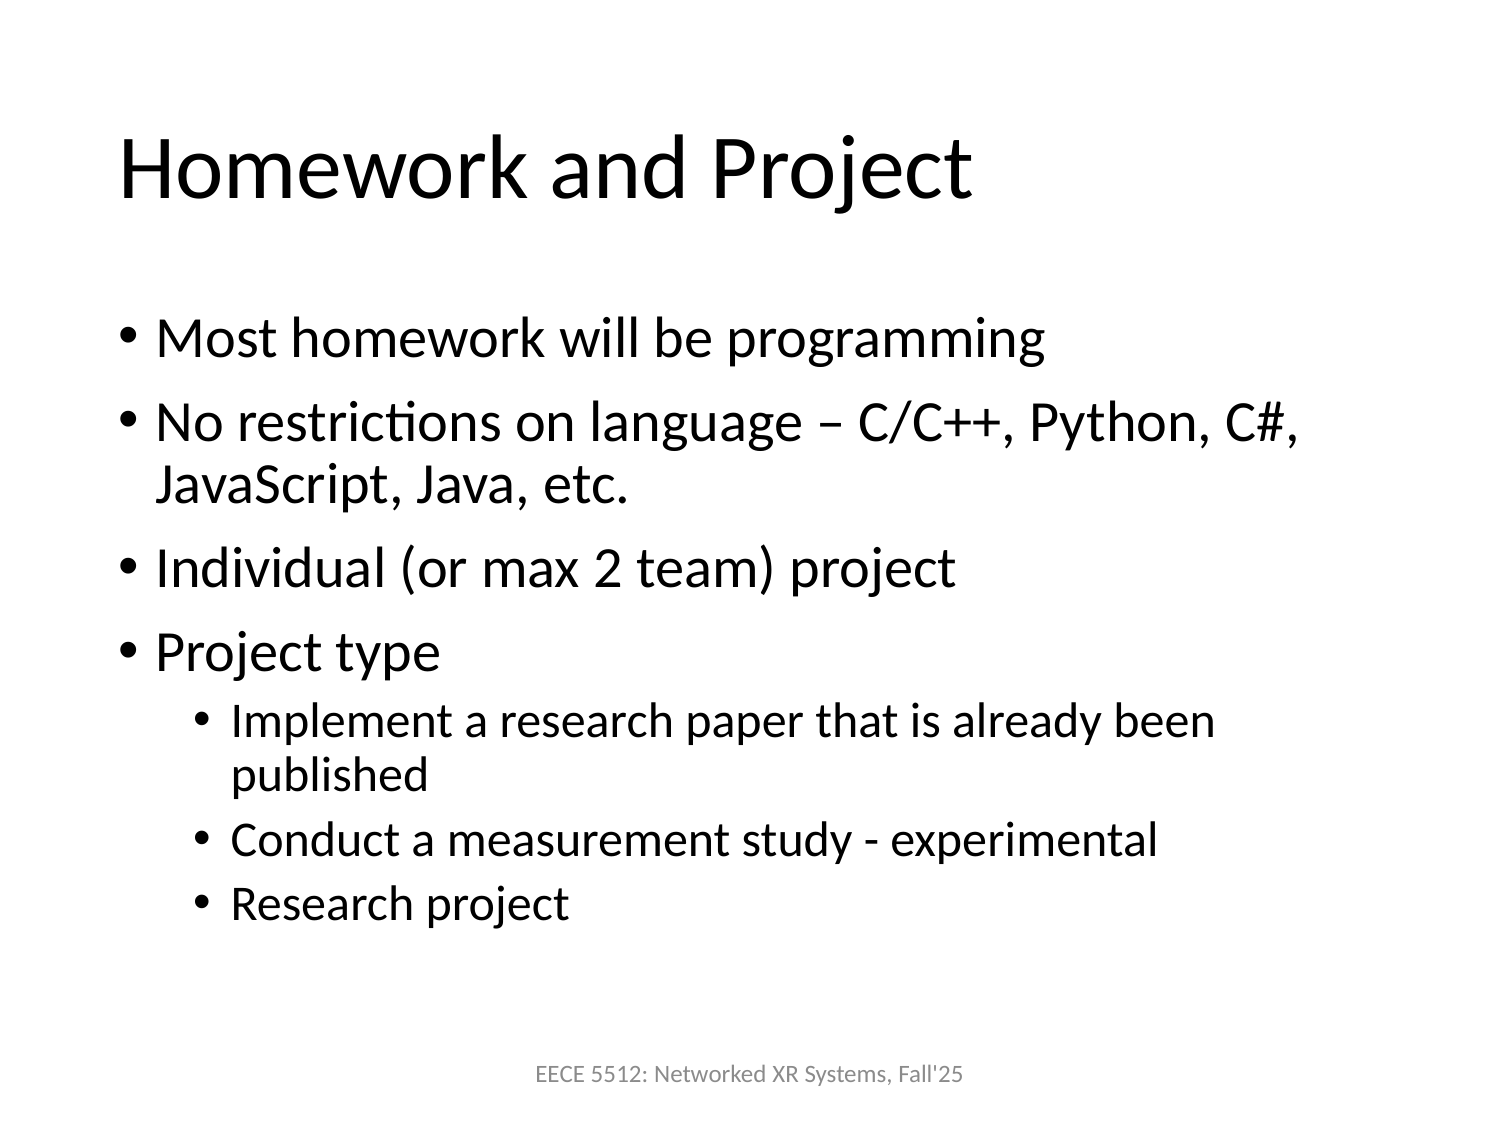

# Homework and Project
Most homework will be programming
No restrictions on language – C/C++, Python, C#, JavaScript, Java, etc.
Individual (or max 2 team) project
Project type
Implement a research paper that is already been published
Conduct a measurement study - experimental
Research project
EECE 5512: Networked XR Systems, Fall'25